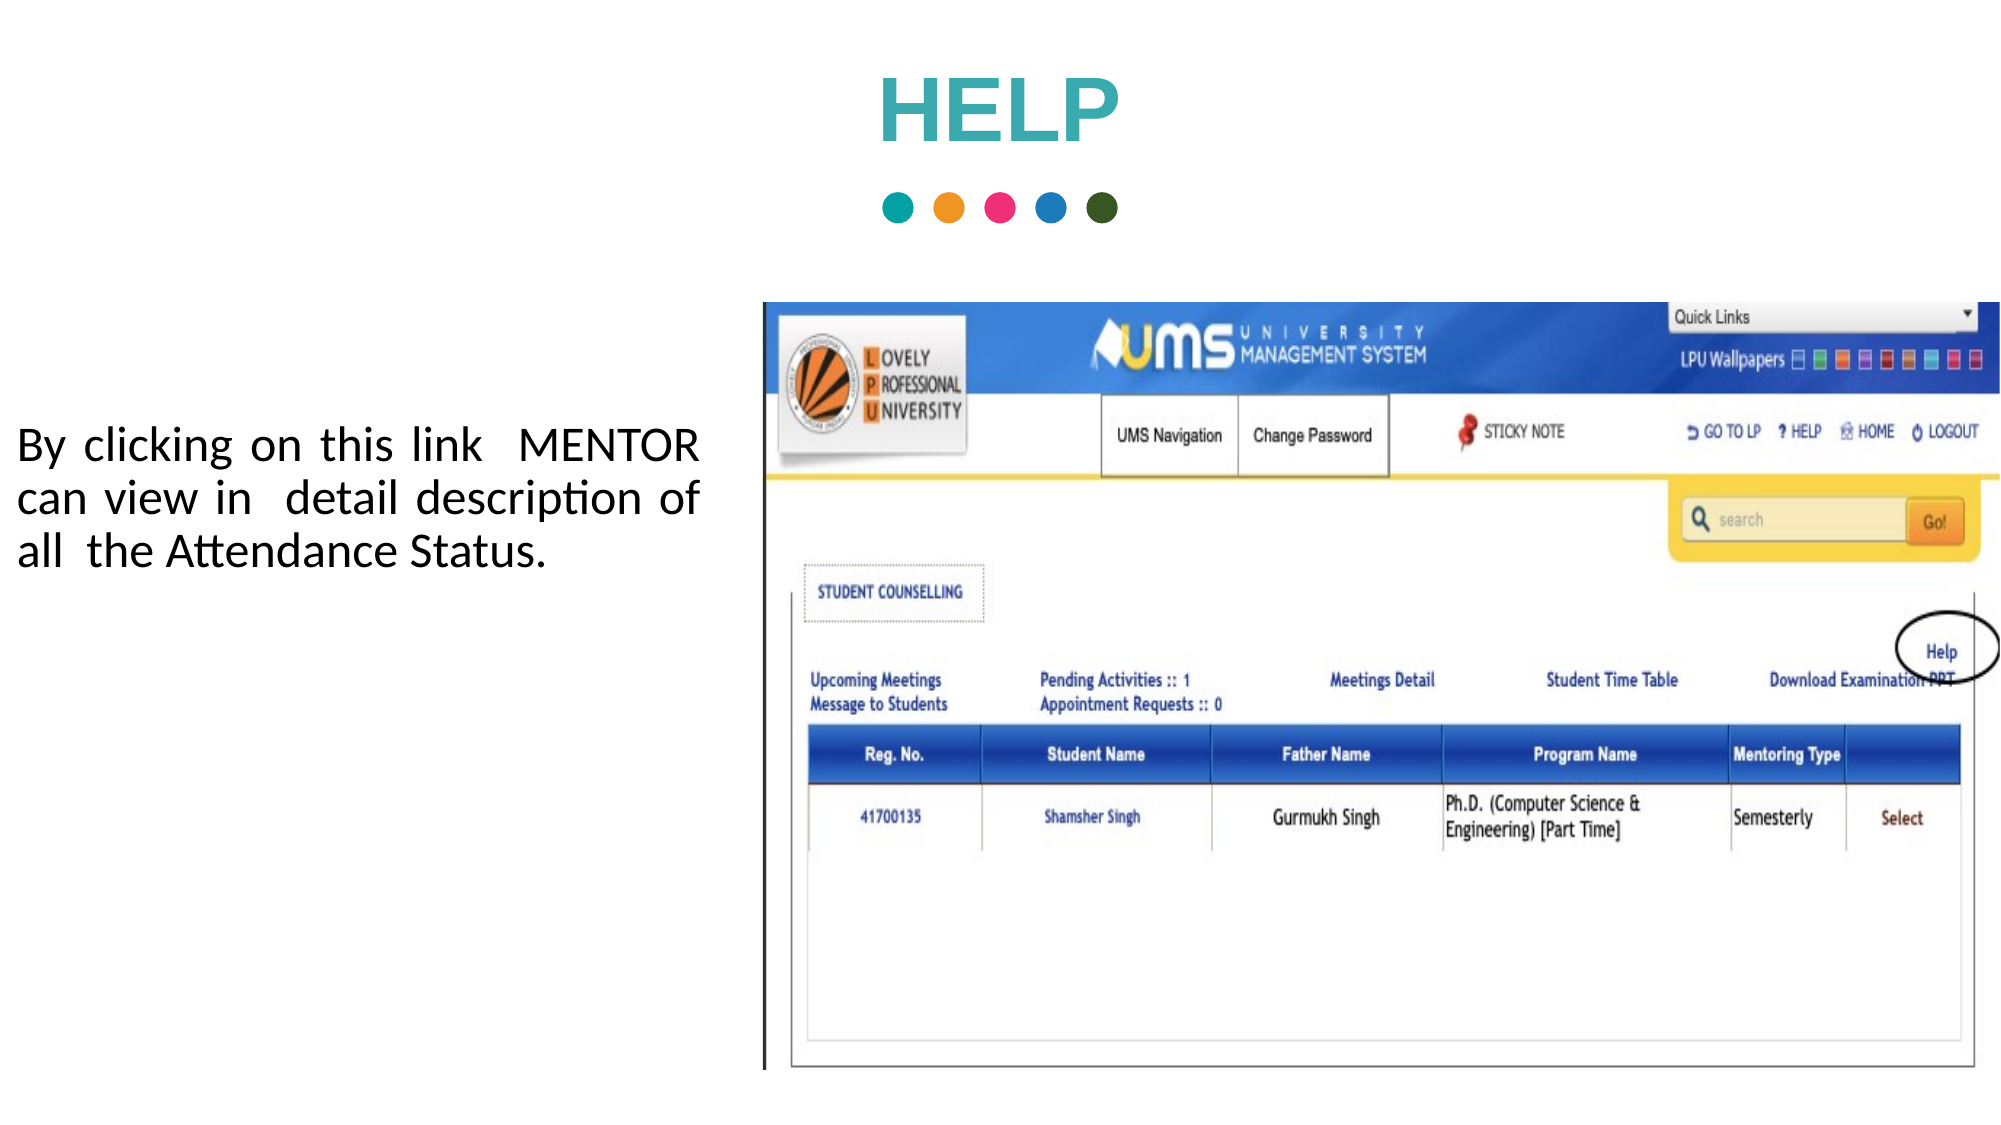

# HELP

By clicking on this link  MENTOR can view in  detail description of all  the Attendance Status.